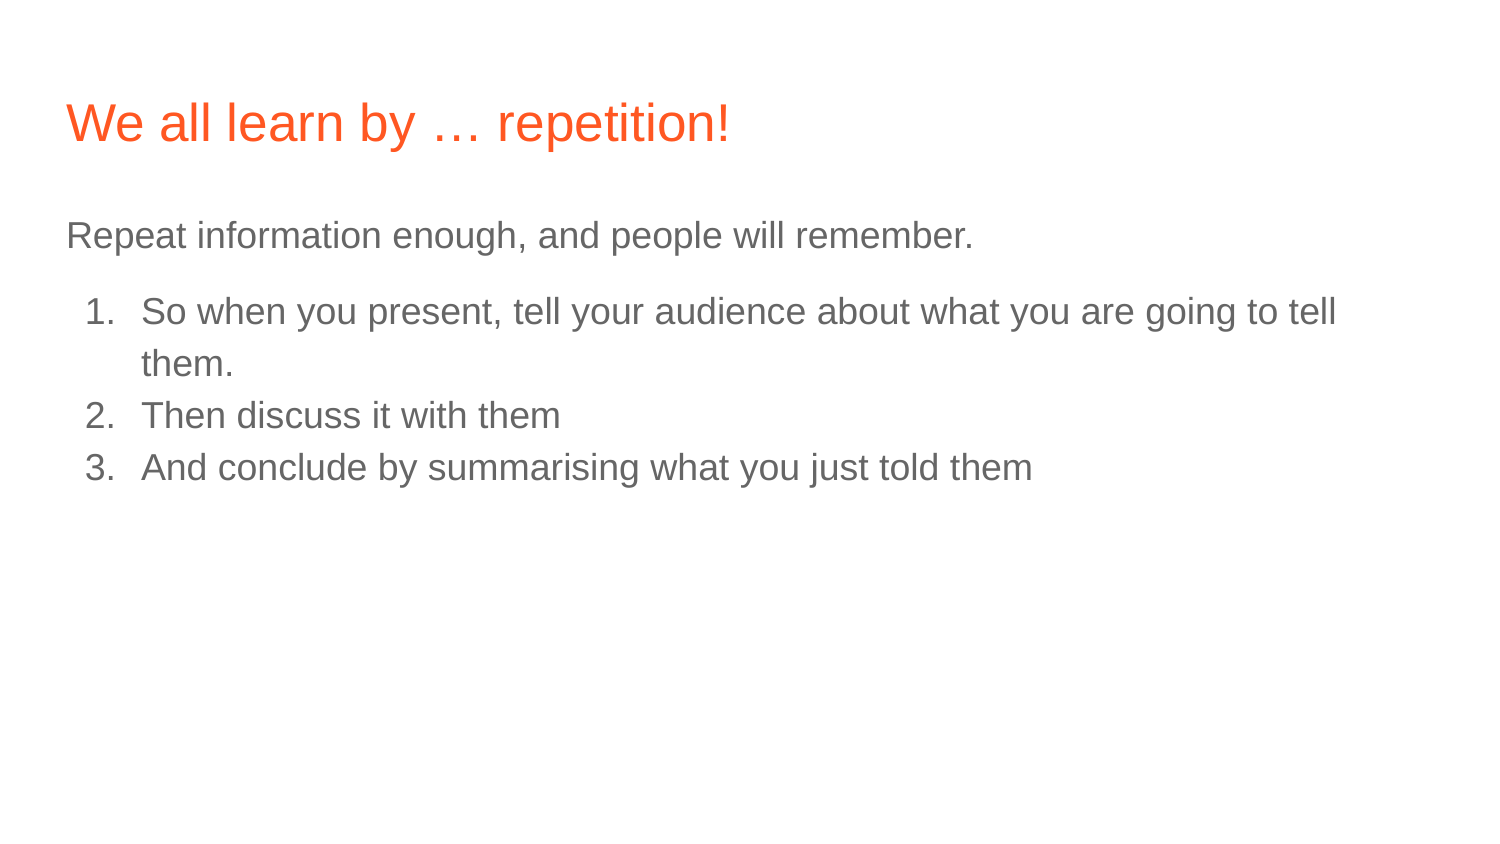

# We all learn by … repetition!
Repeat information enough, and people will remember.
So when you present, tell your audience about what you are going to tell them.
Then discuss it with them
And conclude by summarising what you just told them